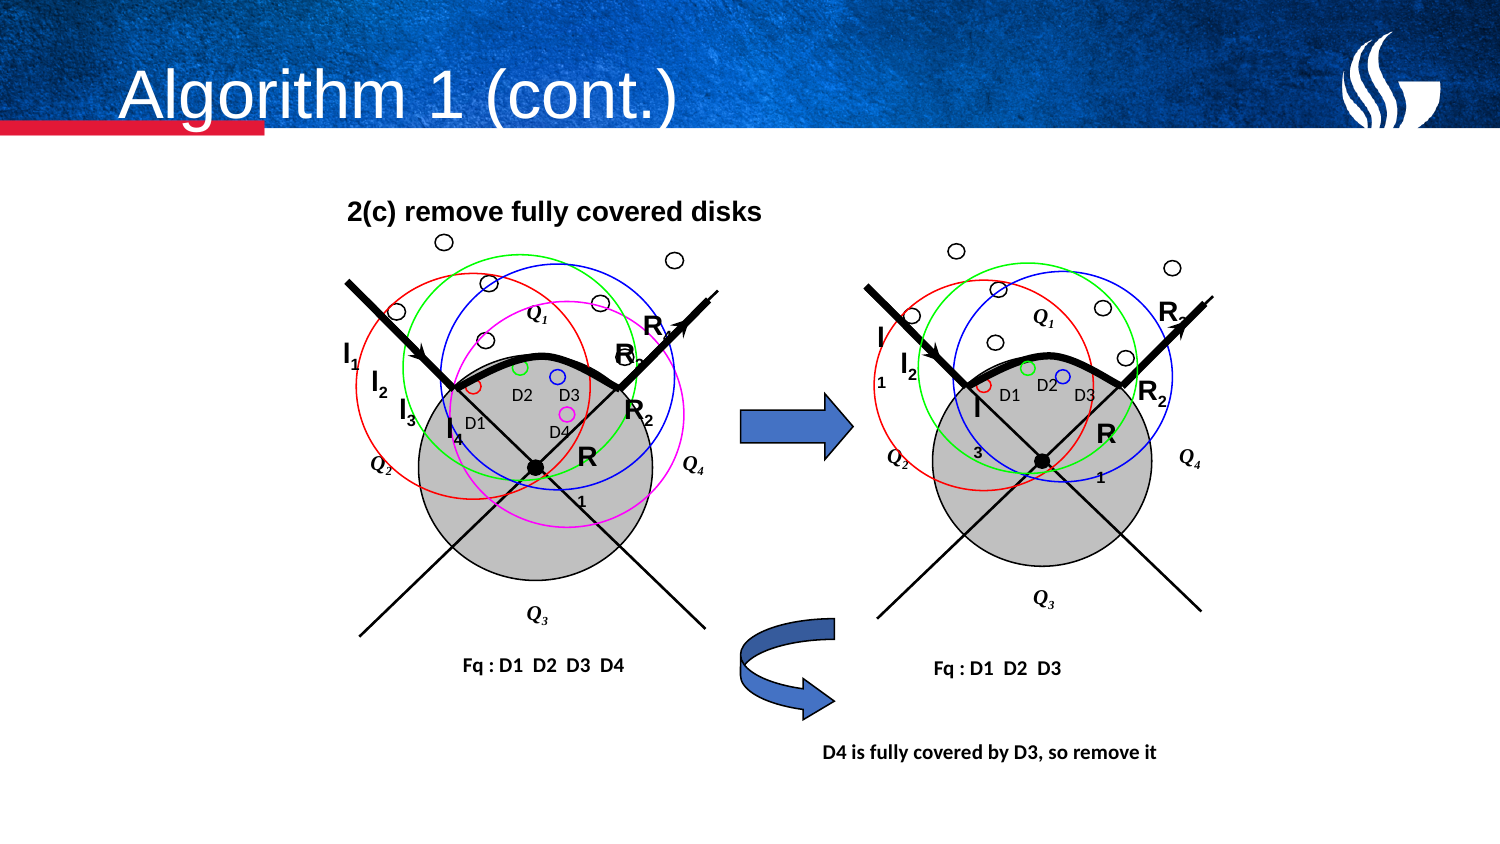

# Algorithm 1 (cont.)
2(c) remove fully covered disks

Q1

Q2
Q4
Q3

R4
l4
l1
R1
R3
l3
l2
R2
D2
D3
D1
D4

R3
l3

Q1
l1
R1

Q2
Q4
Q3

l2
R2
D2
D1
D3

Fq : D1  D2  D3  D4
Fq : D1  D2  D3

D4 is fully covered by D3, so remove it